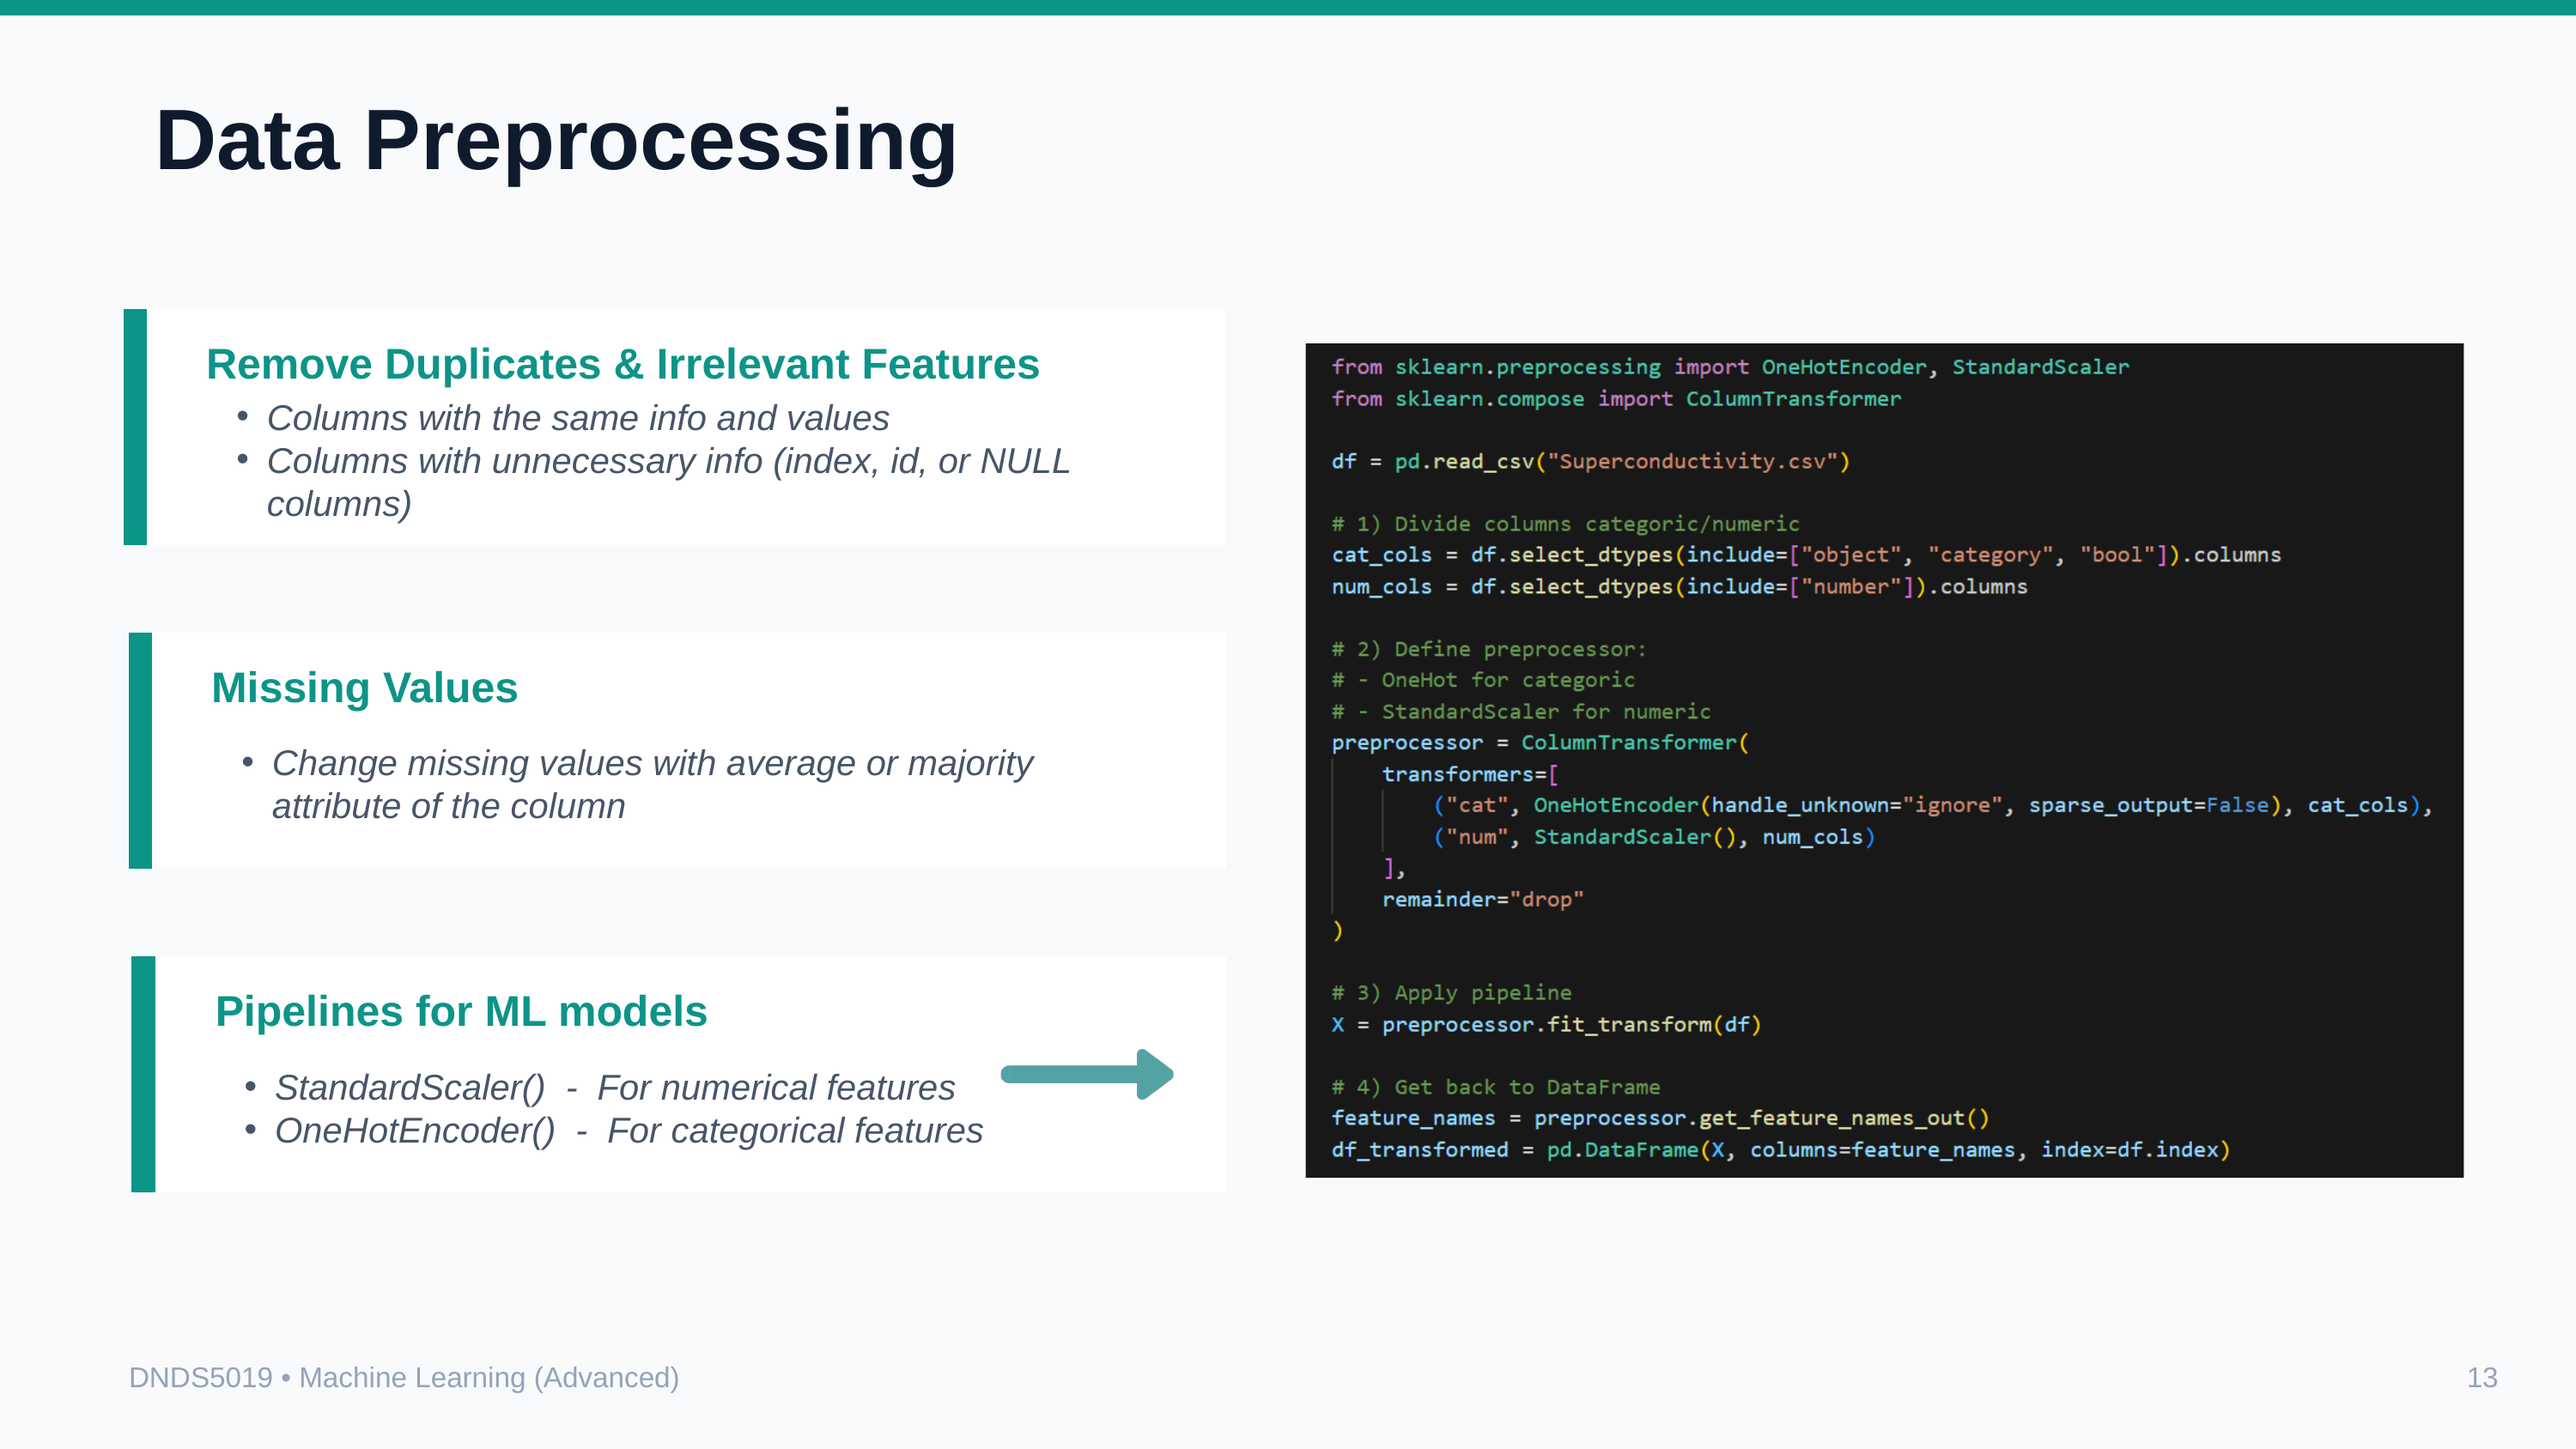

Data Preprocessing

Remove Duplicates & Irrelevant Features

Columns with the same info and values
Columns with unnecessary info (index, id, or NULL columns)

Missing Values

Change missing values with average or majority attribute of the column

Pipelines for ML models

StandardScaler()  -  For numerical features
OneHotEncoder()  -  For categorical features

DNDS5019 • Machine Learning (Advanced)

13